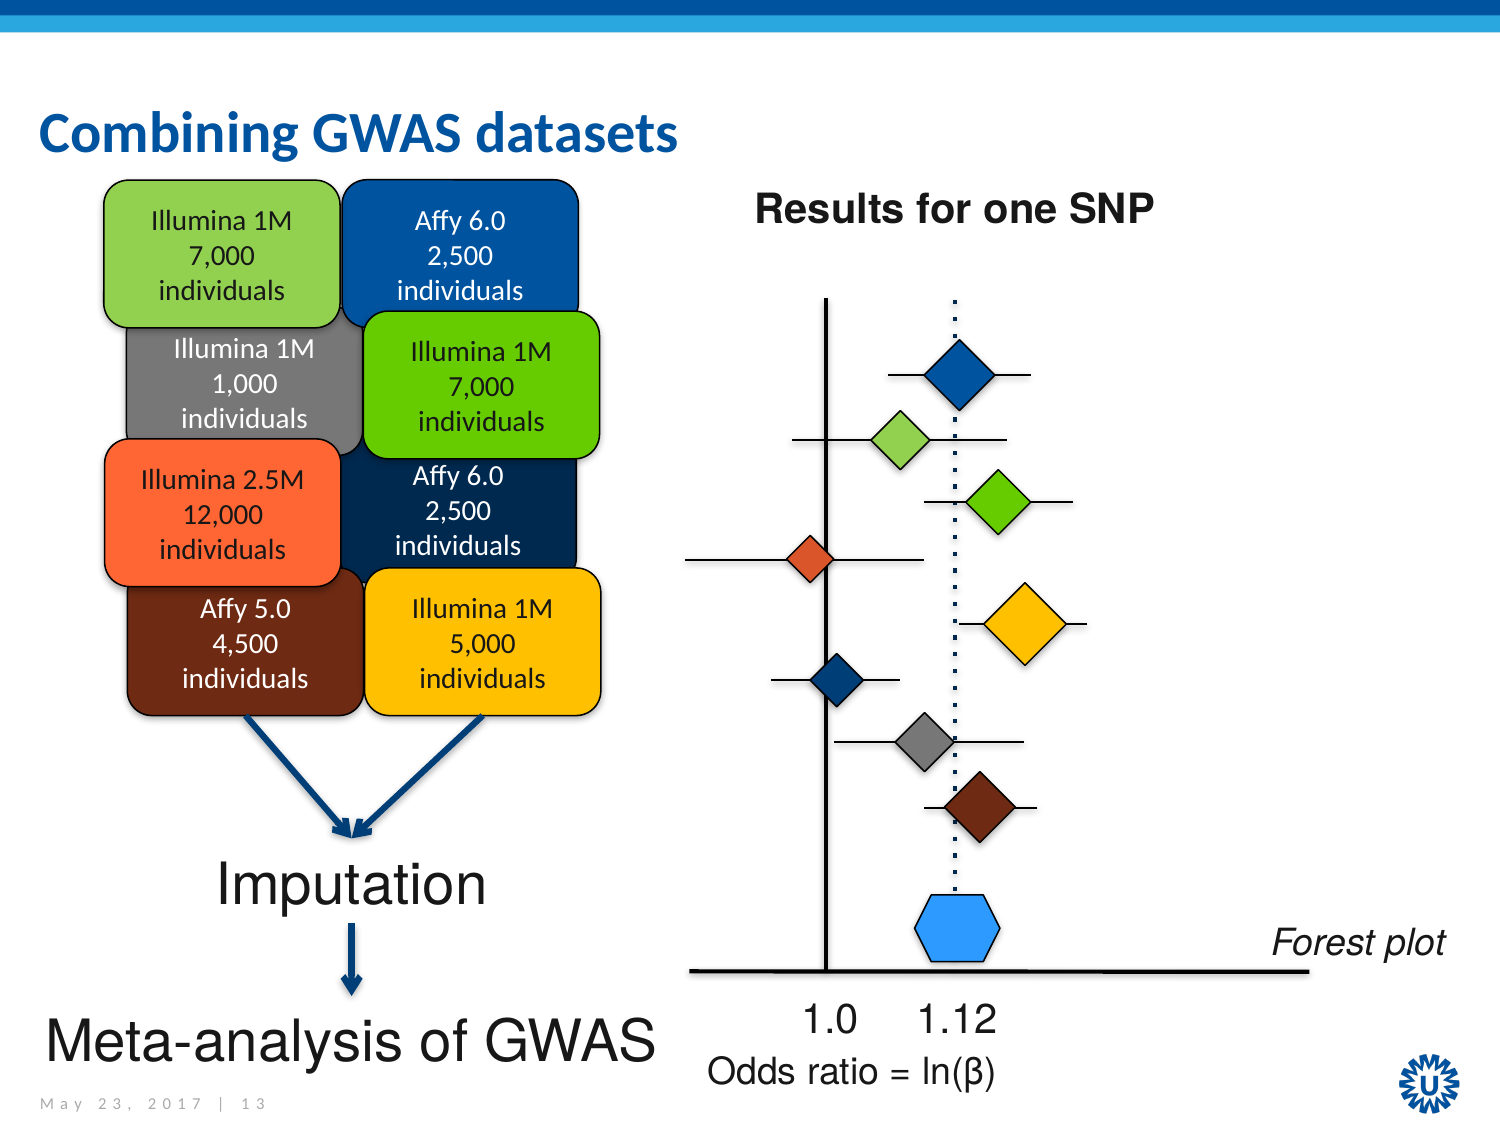

# Combining GWAS datasets
Results for one SNP
Affy 6.0
2,500 individuals
Illumina 1M
7,000 individuals
Illumina 1M
1,000 individuals
Illumina 1M
7,000 individuals
Affy 6.0
2,500 individuals
Illumina 2.5M
12,000 individuals
Affy 5.0
4,500 individuals
Illumina 1M
5,000 individuals

Imputation

Forest plot
1.12
1.0
Meta-analysis of GWAS
Odds ratio = ln(β)
May 23, 2017 | 13